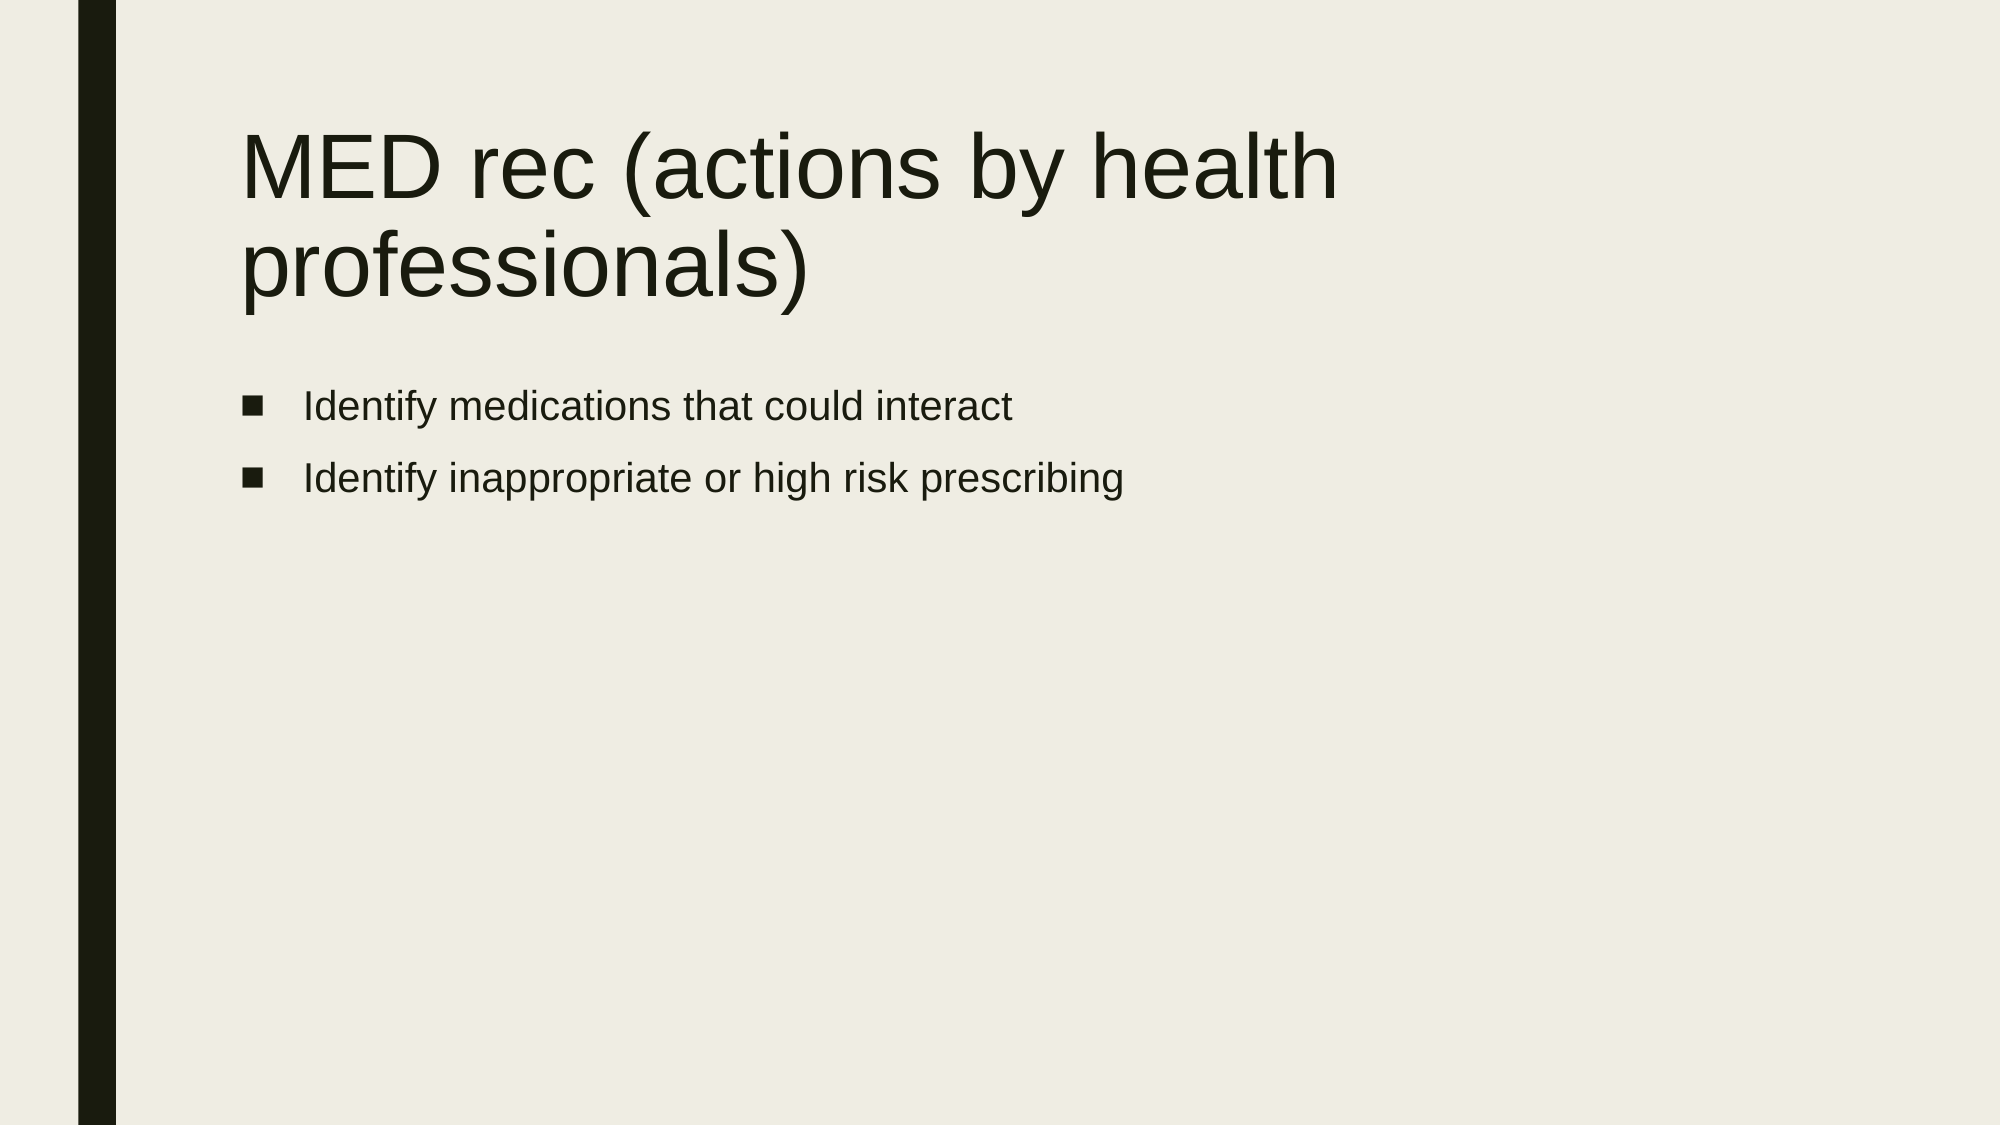

# MED rec (actions by health professionals)
Identify medications that could interact
Identify inappropriate or high risk prescribing